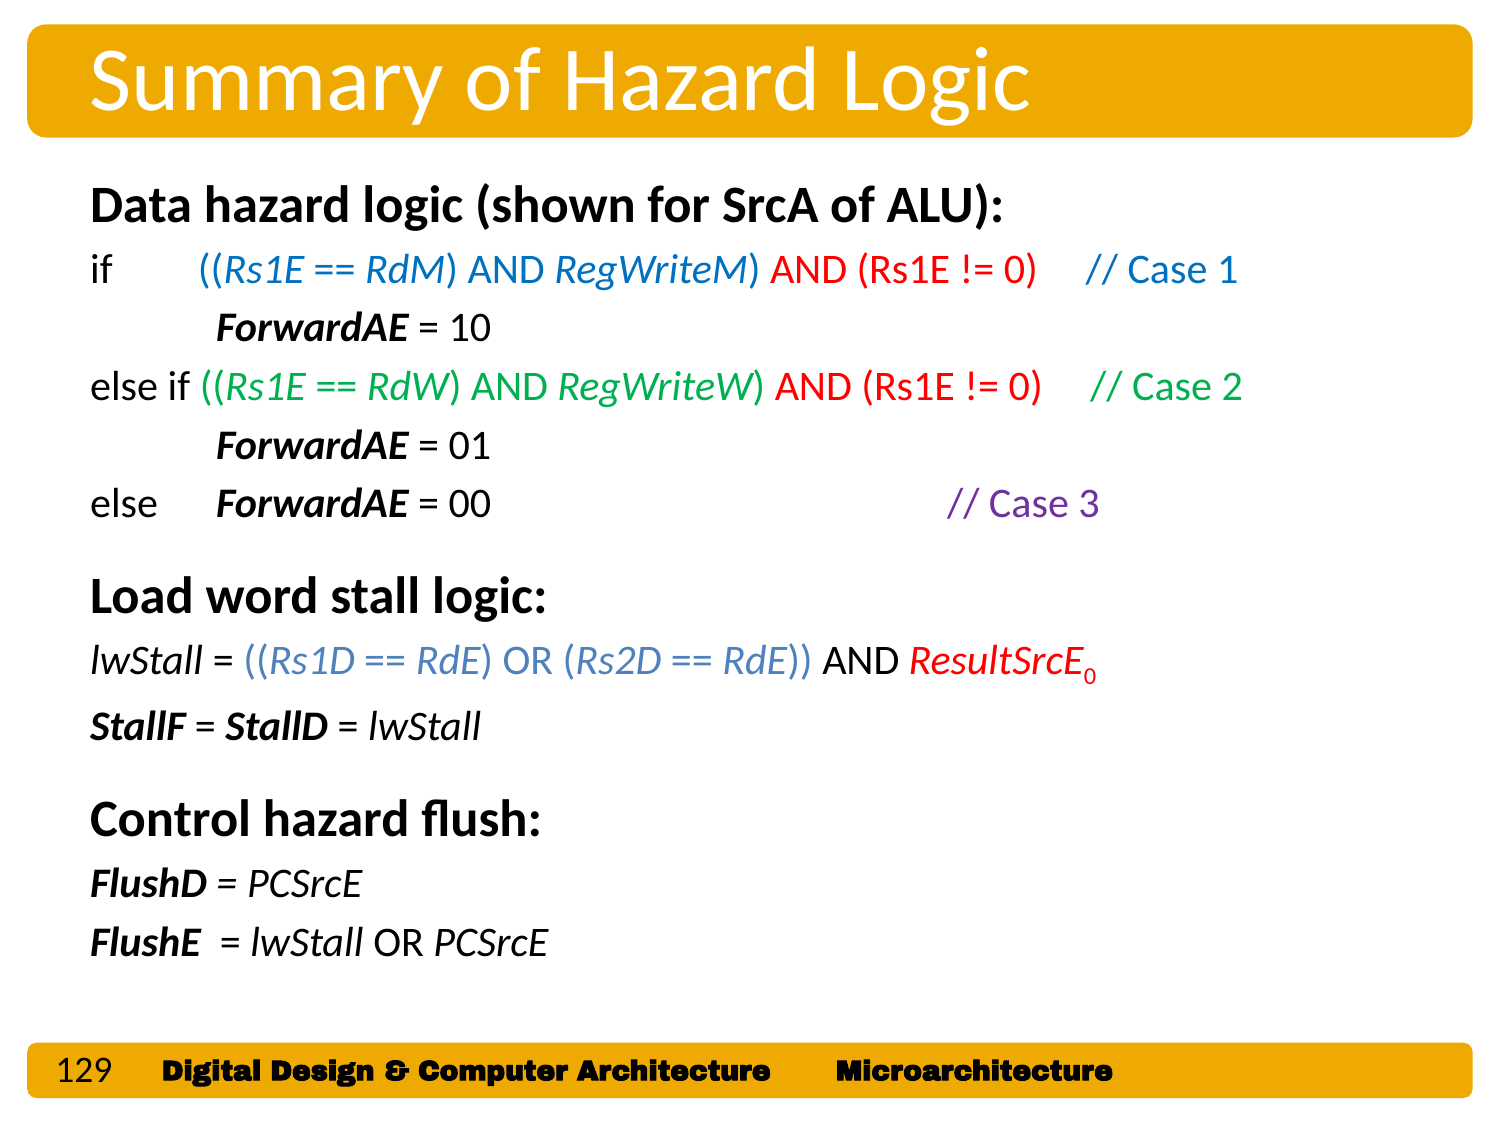

Summary of Hazard Logic
Data hazard logic (shown for SrcA of ALU):
if         ((Rs1E == RdM) AND RegWriteM) AND (Rs1E != 0)     // Case 1
		ForwardAE = 10
else if ((Rs1E == RdW) AND RegWriteW) AND (Rs1E != 0)     // Case 2
     		ForwardAE = 01
else 		ForwardAE = 00                                                // Case 3

Load word stall logic:
lwStall = ((Rs1D == RdE) OR (Rs2D == RdE)) AND ResultSrcE0
StallF = StallD = lwStall

Control hazard flush:
FlushD = PCSrcE
FlushE  = lwStall OR PCSrcE

129